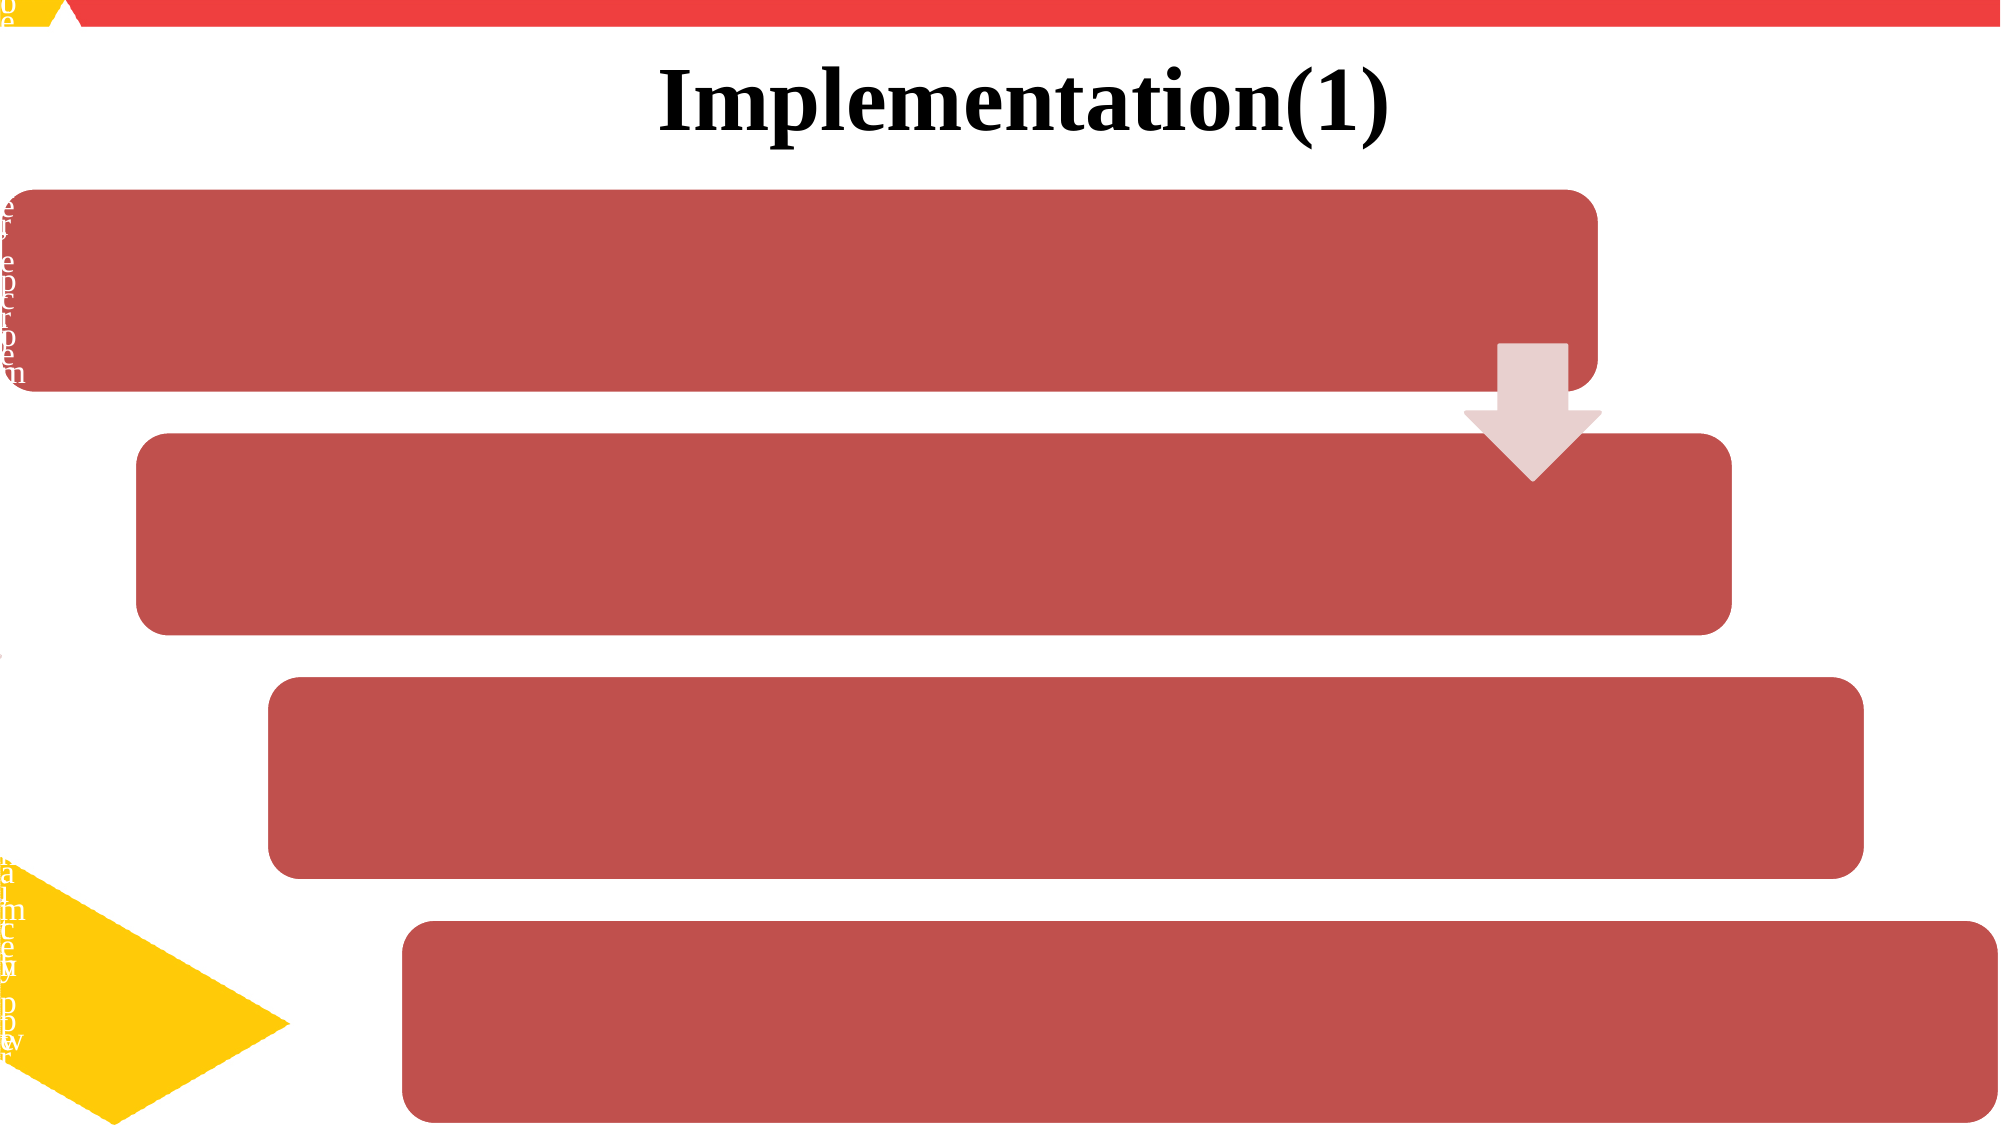

# Implementation(1)
Model Selection : For selecting a good model for our problem we first applied different machine learning algorithms and checked for the accuracy of different models on the raw dataset. The model which outperformed all other models without any feature engineering or any special was taken as base model. A complete process and performance of different models is given below.